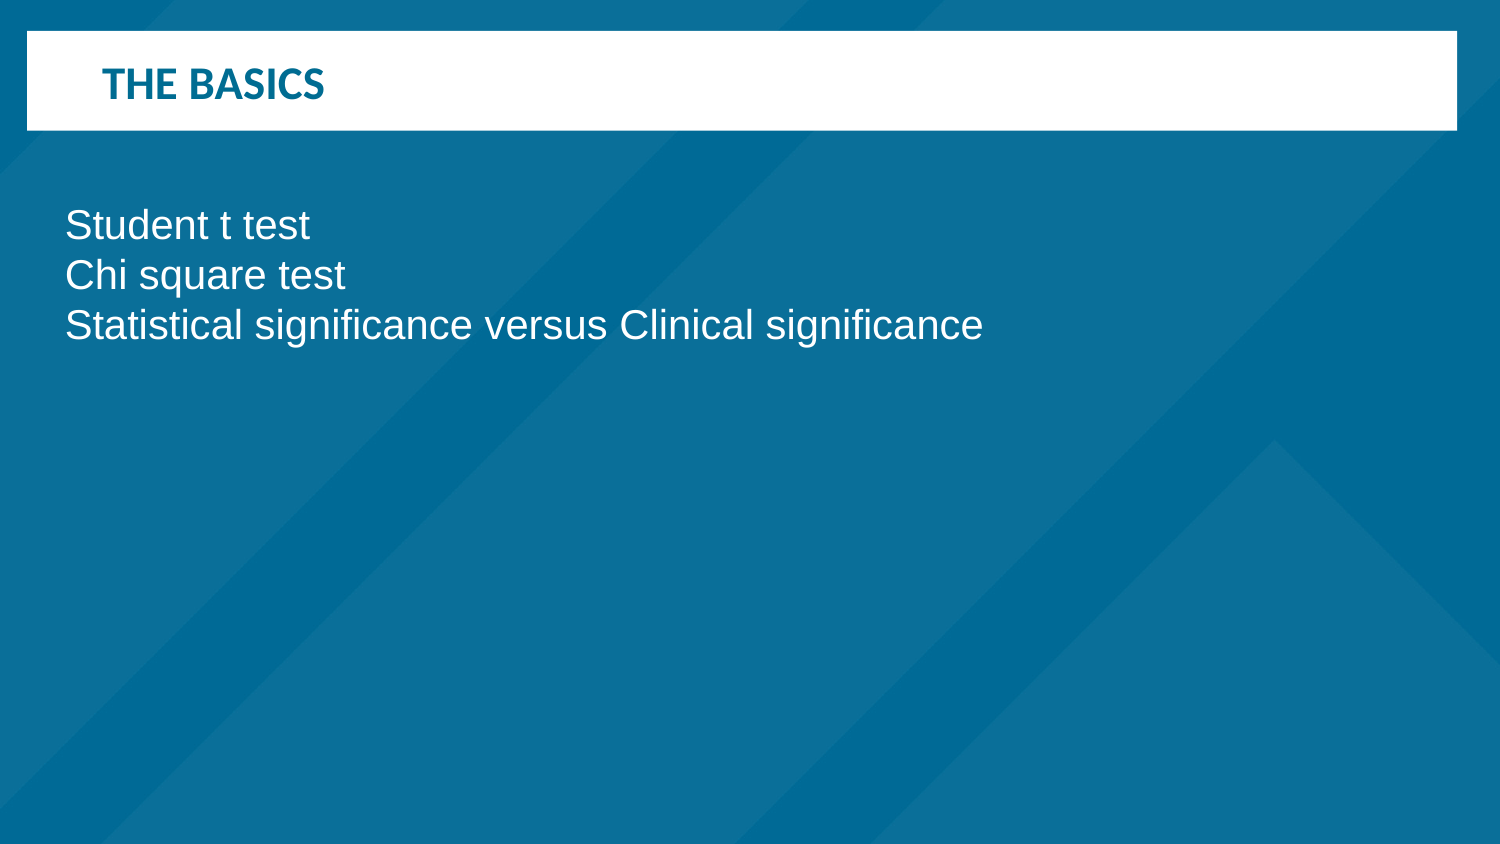

# The basics
Student t test
Chi square test
Statistical significance versus Clinical significance